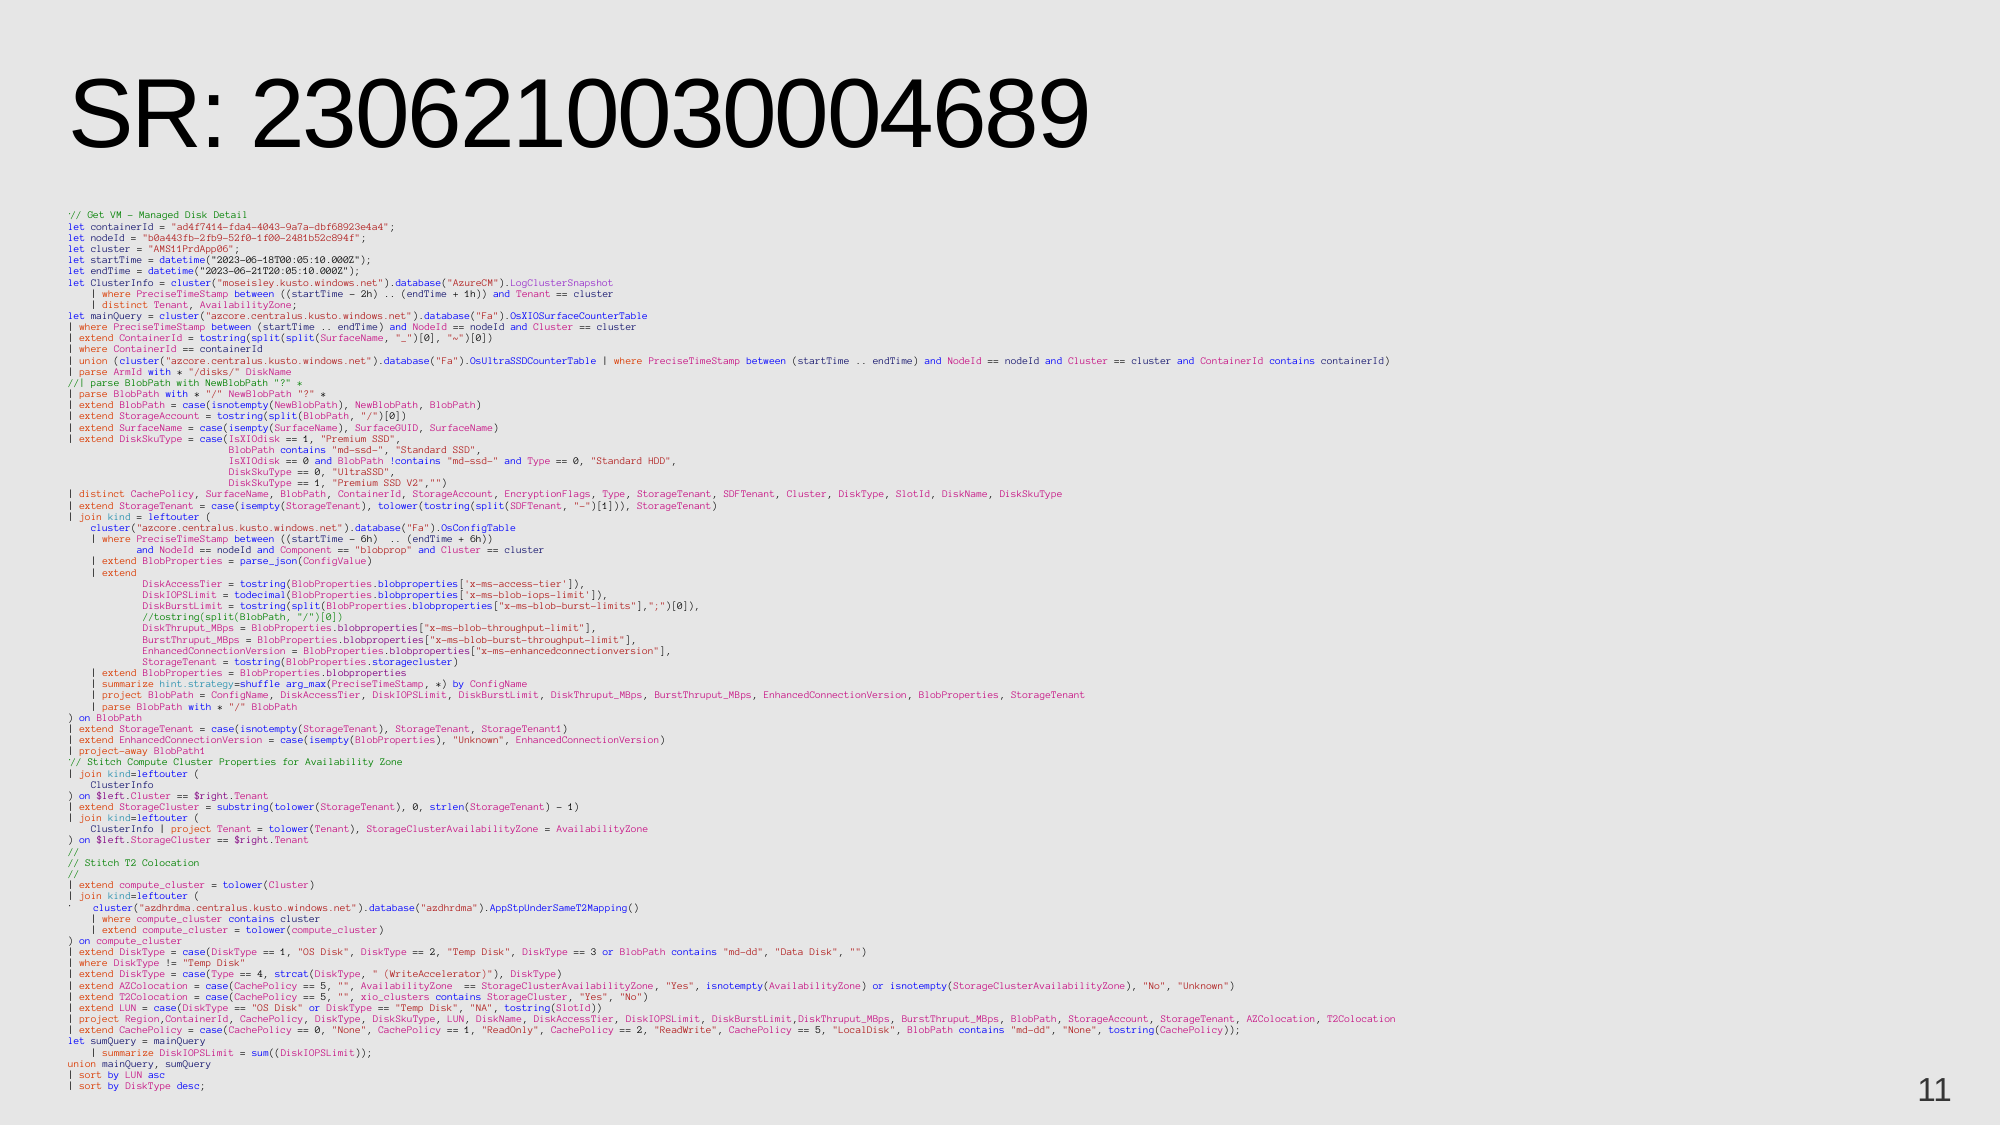

# SR: 2306210030004689
// Get VM - Managed Disk Detail
let containerId = "ad4f7414-fda4-4043-9a7a-dbf68923e4a4";
let nodeId = "b0a443fb-2fb9-52f0-1f00-2481b52c894f";
let cluster = "AMS11PrdApp06";
let startTime = datetime("2023-06-18T00:05:10.000Z");
let endTime = datetime("2023-06-21T20:05:10.000Z");
let ClusterInfo = cluster("moseisley.kusto.windows.net").database("AzureCM").LogClusterSnapshot
    | where PreciseTimeStamp between ((startTime - 2h) .. (endTime + 1h)) and Tenant == cluster
    | distinct Tenant, AvailabilityZone;
let mainQuery = cluster("azcore.centralus.kusto.windows.net").database("Fa").OsXIOSurfaceCounterTable
| where PreciseTimeStamp between (startTime .. endTime) and NodeId == nodeId and Cluster == cluster
| extend ContainerId = tostring(split(split(SurfaceName, "_")[0], "~")[0])
| where ContainerId == containerId
| union (cluster("azcore.centralus.kusto.windows.net").database("Fa").OsUltraSSDCounterTable | where PreciseTimeStamp between (startTime .. endTime) and NodeId == nodeId and Cluster == cluster and ContainerId contains containerId)
| parse ArmId with * "/disks/" DiskName
//| parse BlobPath with NewBlobPath "?" *
| parse BlobPath with * "/" NewBlobPath "?" *
| extend BlobPath = case(isnotempty(NewBlobPath), NewBlobPath, BlobPath)
| extend StorageAccount = tostring(split(BlobPath, "/")[0])
| extend SurfaceName = case(isempty(SurfaceName), SurfaceGUID, SurfaceName)
| extend DiskSkuType = case(IsXIOdisk == 1, "Premium SSD",
                            BlobPath contains "md-ssd-", "Standard SSD",
                            IsXIOdisk == 0 and BlobPath !contains "md-ssd-" and Type == 0, "Standard HDD",
                            DiskSkuType == 0, "UltraSSD",
                            DiskSkuType == 1, "Premium SSD V2","")
| distinct CachePolicy, SurfaceName, BlobPath, ContainerId, StorageAccount, EncryptionFlags, Type, StorageTenant, SDFTenant, Cluster, DiskType, SlotId, DiskName, DiskSkuType
| extend StorageTenant = case(isempty(StorageTenant), tolower(tostring(split(SDFTenant, "-")[1])), StorageTenant)
| join kind = leftouter (
    cluster("azcore.centralus.kusto.windows.net").database("Fa").OsConfigTable
    | where PreciseTimeStamp between ((startTime - 6h)  .. (endTime + 6h))
            and NodeId == nodeId and Component == "blobprop" and Cluster == cluster
    | extend BlobProperties = parse_json(ConfigValue)
    | extend
             DiskAccessTier = tostring(BlobProperties.blobproperties['x-ms-access-tier']),
             DiskIOPSLimit = todecimal(BlobProperties.blobproperties['x-ms-blob-iops-limit']),
             DiskBurstLimit = tostring(split(BlobProperties.blobproperties["x-ms-blob-burst-limits"],";")[0]),
             //tostring(split(BlobPath, "/")[0])
             DiskThruput_MBps = BlobProperties.blobproperties["x-ms-blob-throughput-limit"],
             BurstThruput_MBps = BlobProperties.blobproperties["x-ms-blob-burst-throughput-limit"],
             EnhancedConnectionVersion = BlobProperties.blobproperties["x-ms-enhancedconnectionversion"],
             StorageTenant = tostring(BlobProperties.storagecluster)
    | extend BlobProperties = BlobProperties.blobproperties
    | summarize hint.strategy=shuffle arg_max(PreciseTimeStamp, *) by ConfigName
    | project BlobPath = ConfigName, DiskAccessTier, DiskIOPSLimit, DiskBurstLimit, DiskThruput_MBps, BurstThruput_MBps, EnhancedConnectionVersion, BlobProperties, StorageTenant
    | parse BlobPath with * "/" BlobPath
) on BlobPath
| extend StorageTenant = case(isnotempty(StorageTenant), StorageTenant, StorageTenant1)
| extend EnhancedConnectionVersion = case(isempty(BlobProperties), "Unknown", EnhancedConnectionVersion)
| project-away BlobPath1
// Stitch Compute Cluster Properties for Availability Zone
| join kind=leftouter (
    ClusterInfo
) on $left.Cluster == $right.Tenant
| extend StorageCluster = substring(tolower(StorageTenant), 0, strlen(StorageTenant) - 1)
| join kind=leftouter (
    ClusterInfo | project Tenant = tolower(Tenant), StorageClusterAvailabilityZone = AvailabilityZone
) on $left.StorageCluster == $right.Tenant
//
// Stitch T2 Colocation
//
| extend compute_cluster = tolower(Cluster)
| join kind=leftouter (
    cluster("azdhrdma.centralus.kusto.windows.net").database("azdhrdma").AppStpUnderSameT2Mapping()
    | where compute_cluster contains cluster
    | extend compute_cluster = tolower(compute_cluster)
) on compute_cluster
| extend DiskType = case(DiskType == 1, "OS Disk", DiskType == 2, "Temp Disk", DiskType == 3 or BlobPath contains "md-dd", "Data Disk", "")
| where DiskType != "Temp Disk"
| extend DiskType = case(Type == 4, strcat(DiskType, " (WriteAccelerator)"), DiskType)
| extend AZColocation = case(CachePolicy == 5, "", AvailabilityZone  == StorageClusterAvailabilityZone, "Yes", isnotempty(AvailabilityZone) or isnotempty(StorageClusterAvailabilityZone), "No", "Unknown")
| extend T2Colocation = case(CachePolicy == 5, "", xio_clusters contains StorageCluster, "Yes", "No")
| extend LUN = case(DiskType == "OS Disk" or DiskType == "Temp Disk", "NA", tostring(SlotId))
| project Region,ContainerId, CachePolicy, DiskType, DiskSkuType, LUN, DiskName, DiskAccessTier, DiskIOPSLimit, DiskBurstLimit,DiskThruput_MBps, BurstThruput_MBps, BlobPath, StorageAccount, StorageTenant, AZColocation, T2Colocation
| extend CachePolicy = case(CachePolicy == 0, "None", CachePolicy == 1, "ReadOnly", CachePolicy == 2, "ReadWrite", CachePolicy == 5, "LocalDisk", BlobPath contains "md-dd", "None", tostring(CachePolicy));
let sumQuery = mainQuery
    | summarize DiskIOPSLimit = sum((DiskIOPSLimit));
union mainQuery, sumQuery
| sort by LUN asc
| sort by DiskType desc;